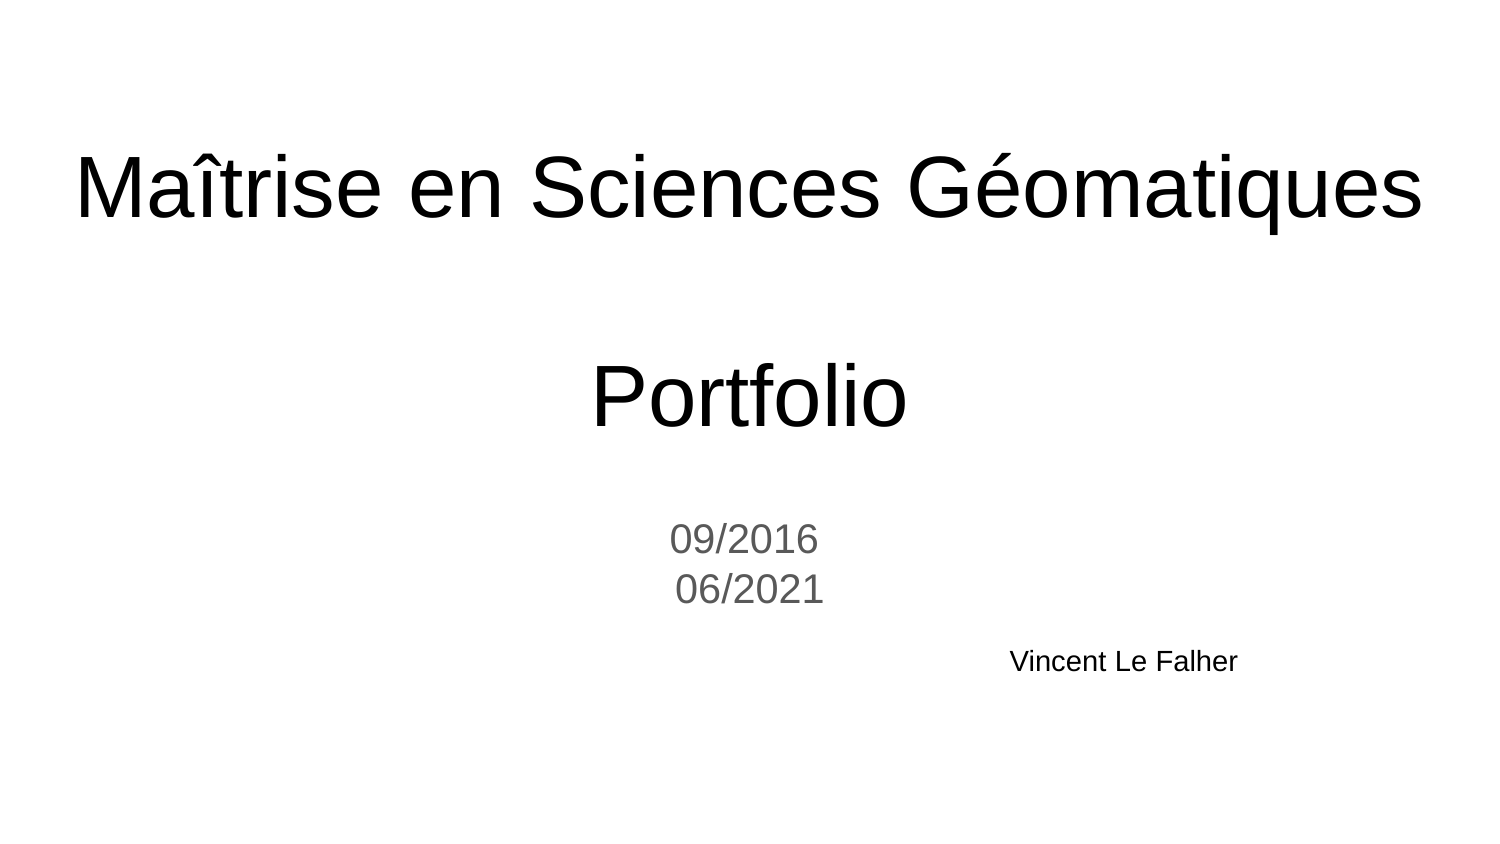

# Maîtrise en Sciences Géomatiques

Portfolio
09/2016
06/2021
Vincent Le Falher